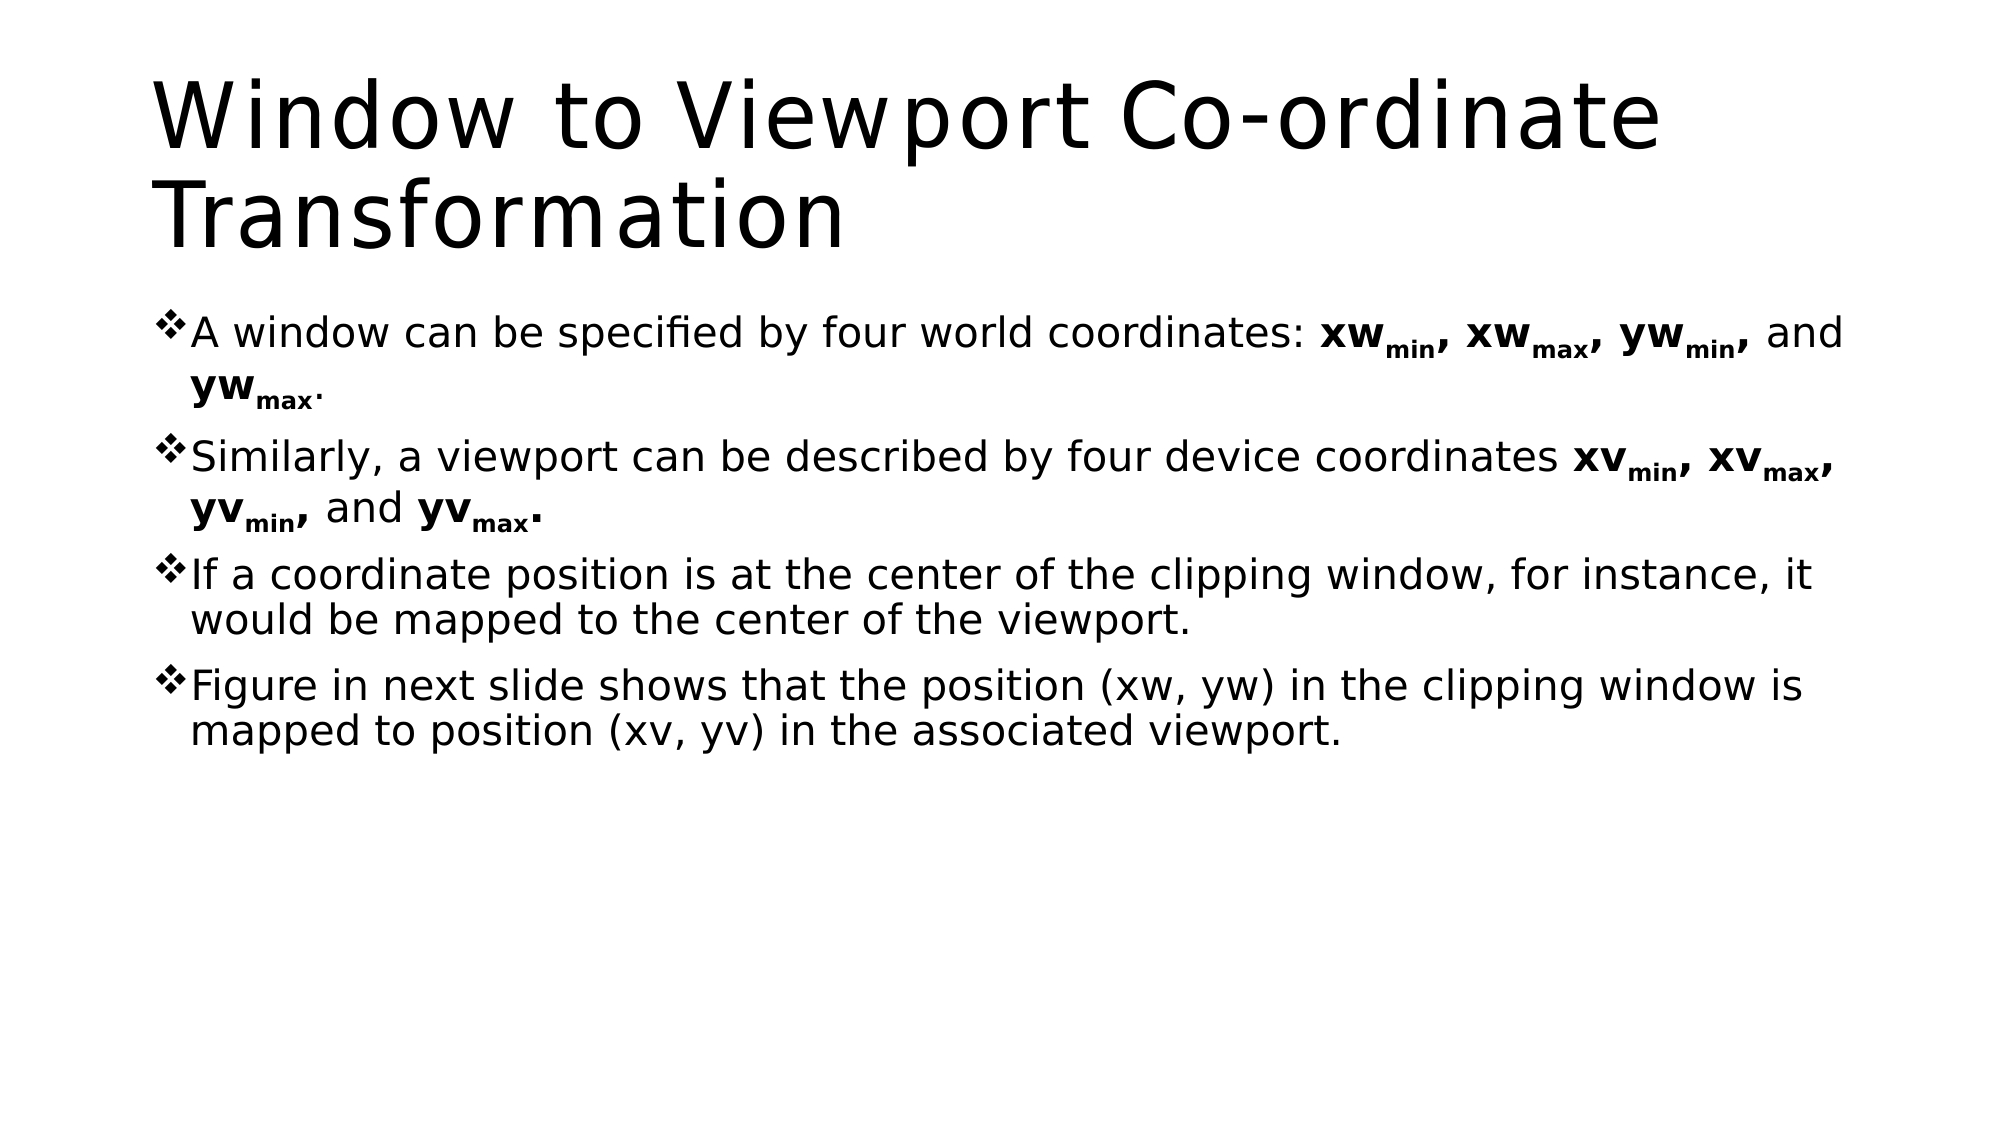

# Window to Viewport Co-ordinate Transformation
A window can be specified by four world coordinates: xwmin, xwmax, ywmin, and ywmax.
Similarly, a viewport can be described by four device coordinates xvmin, xvmax, yvmin, and yvmax.
If a coordinate position is at the center of the clipping window, for instance, it would be mapped to the center of the viewport.
Figure in next slide shows that the position (xw, yw) in the clipping window is mapped to position (xv, yv) in the associated viewport.